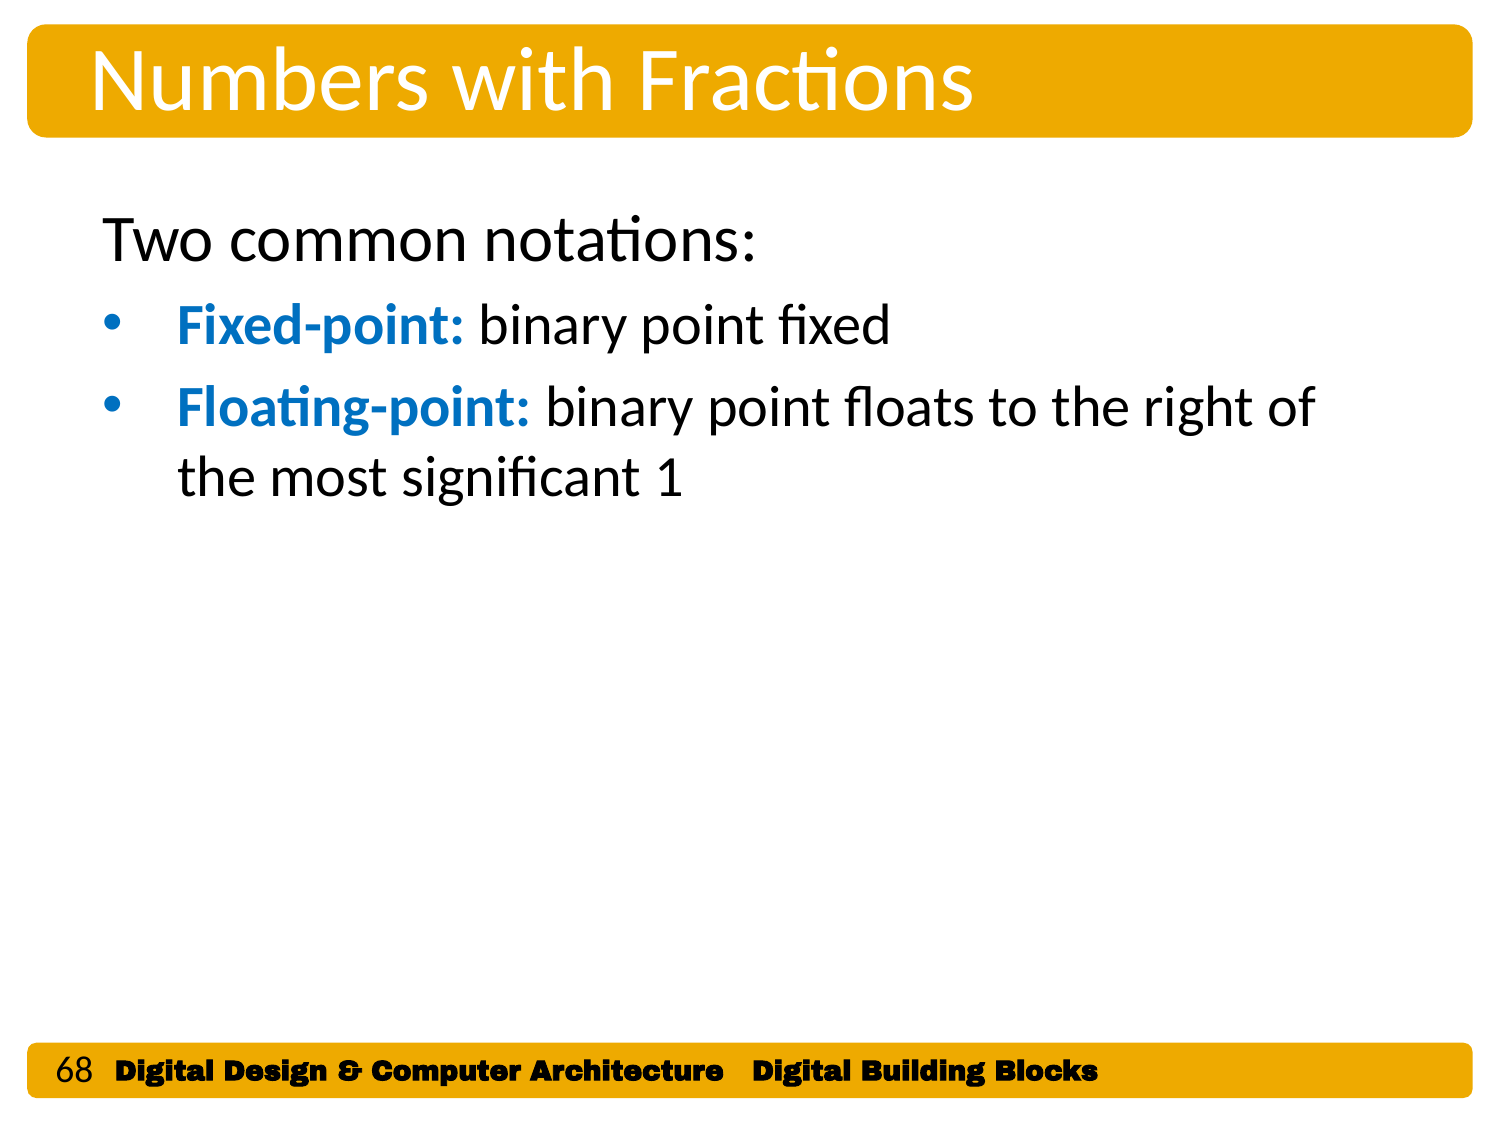

Numbers with Fractions
Two common notations:
Fixed-point: binary point fixed
Floating-point: binary point floats to the right of the most significant 1
68